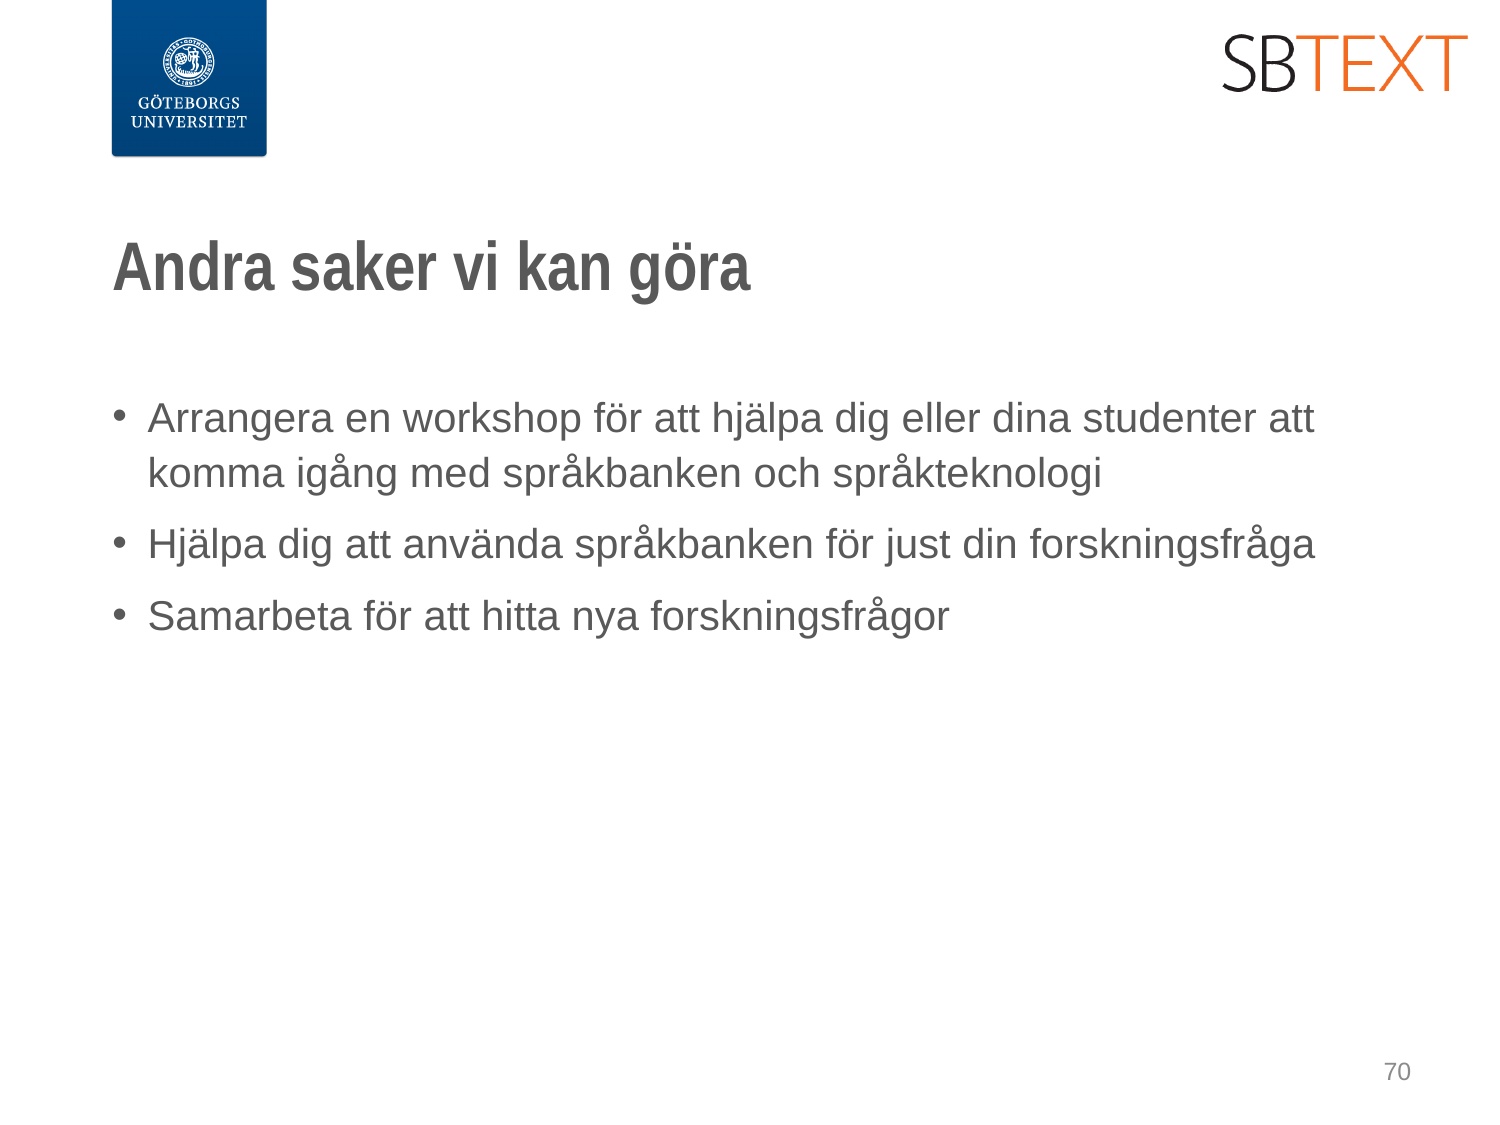

# Andra saker vi kan göra
Arrangera en workshop för att hjälpa dig eller dina studenter att komma igång med språkbanken och språkteknologi
Hjälpa dig att använda språkbanken för just din forskningsfråga
Samarbeta för att hitta nya forskningsfrågor

70